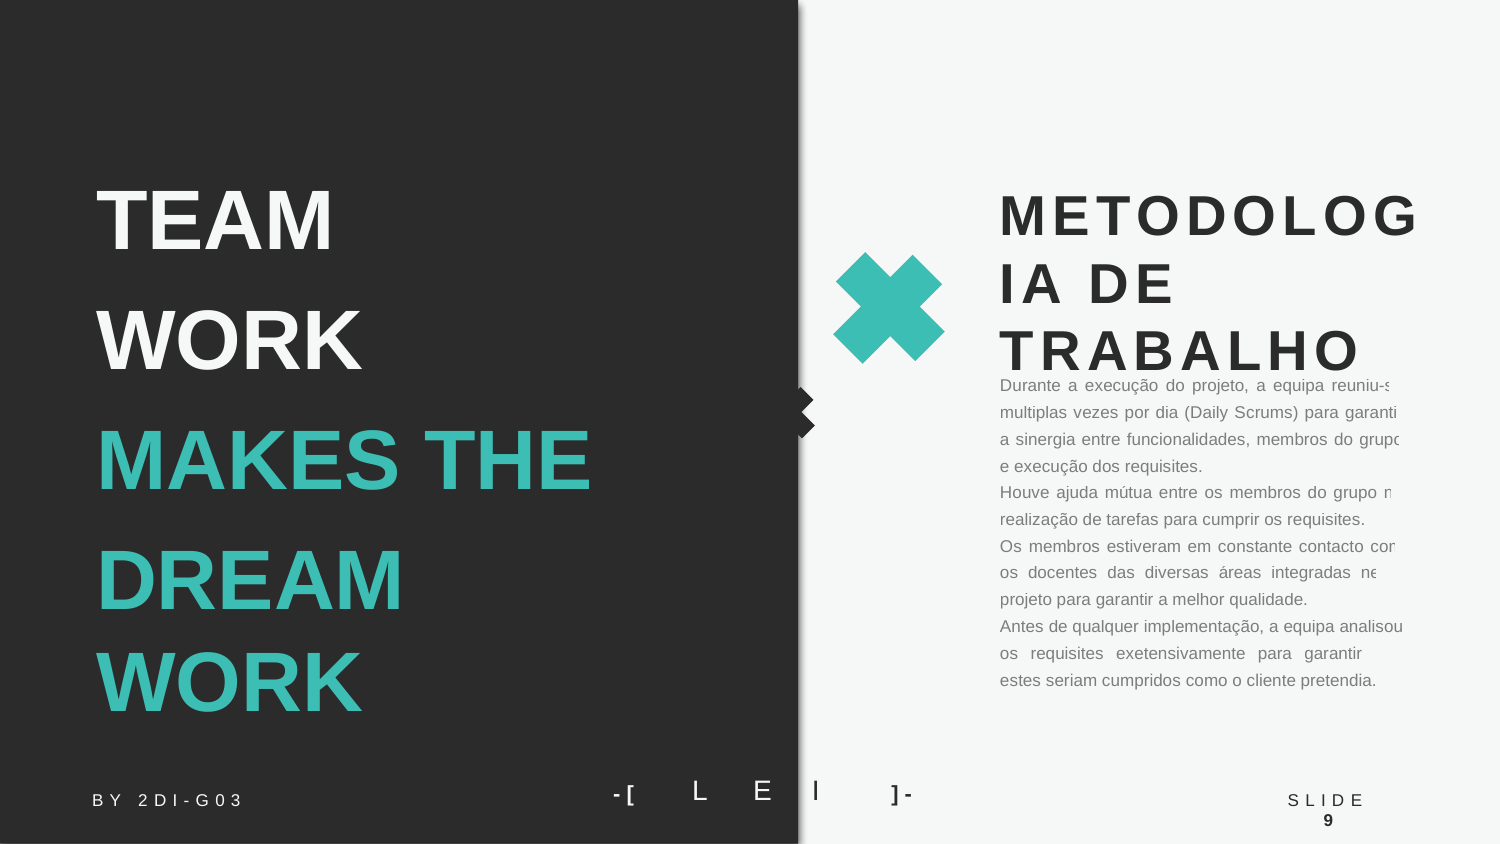

TEAM
WORK
MAKES THE
DREAM WORK
METODOLOGIA DE TRABALHO
Durante a execução do projeto, a equipa reuniu-se multiplas vezes por dia (Daily Scrums) para garantir a sinergia entre funcionalidades, membros do grupo e execução dos requisites.
Houve ajuda mútua entre os membros do grupo na realização de tarefas para cumprir os requisites.
Os membros estiveram em constante contacto com os docentes das diversas áreas integradas neste projeto para garantir a melhor qualidade.
Antes de qualquer implementação, a equipa analisou os requisites exetensivamente para garantir que estes seriam cumpridos como o cliente pretendia.
I
L
E
-[
]-

SLIDE 9
BY 2DI-G03